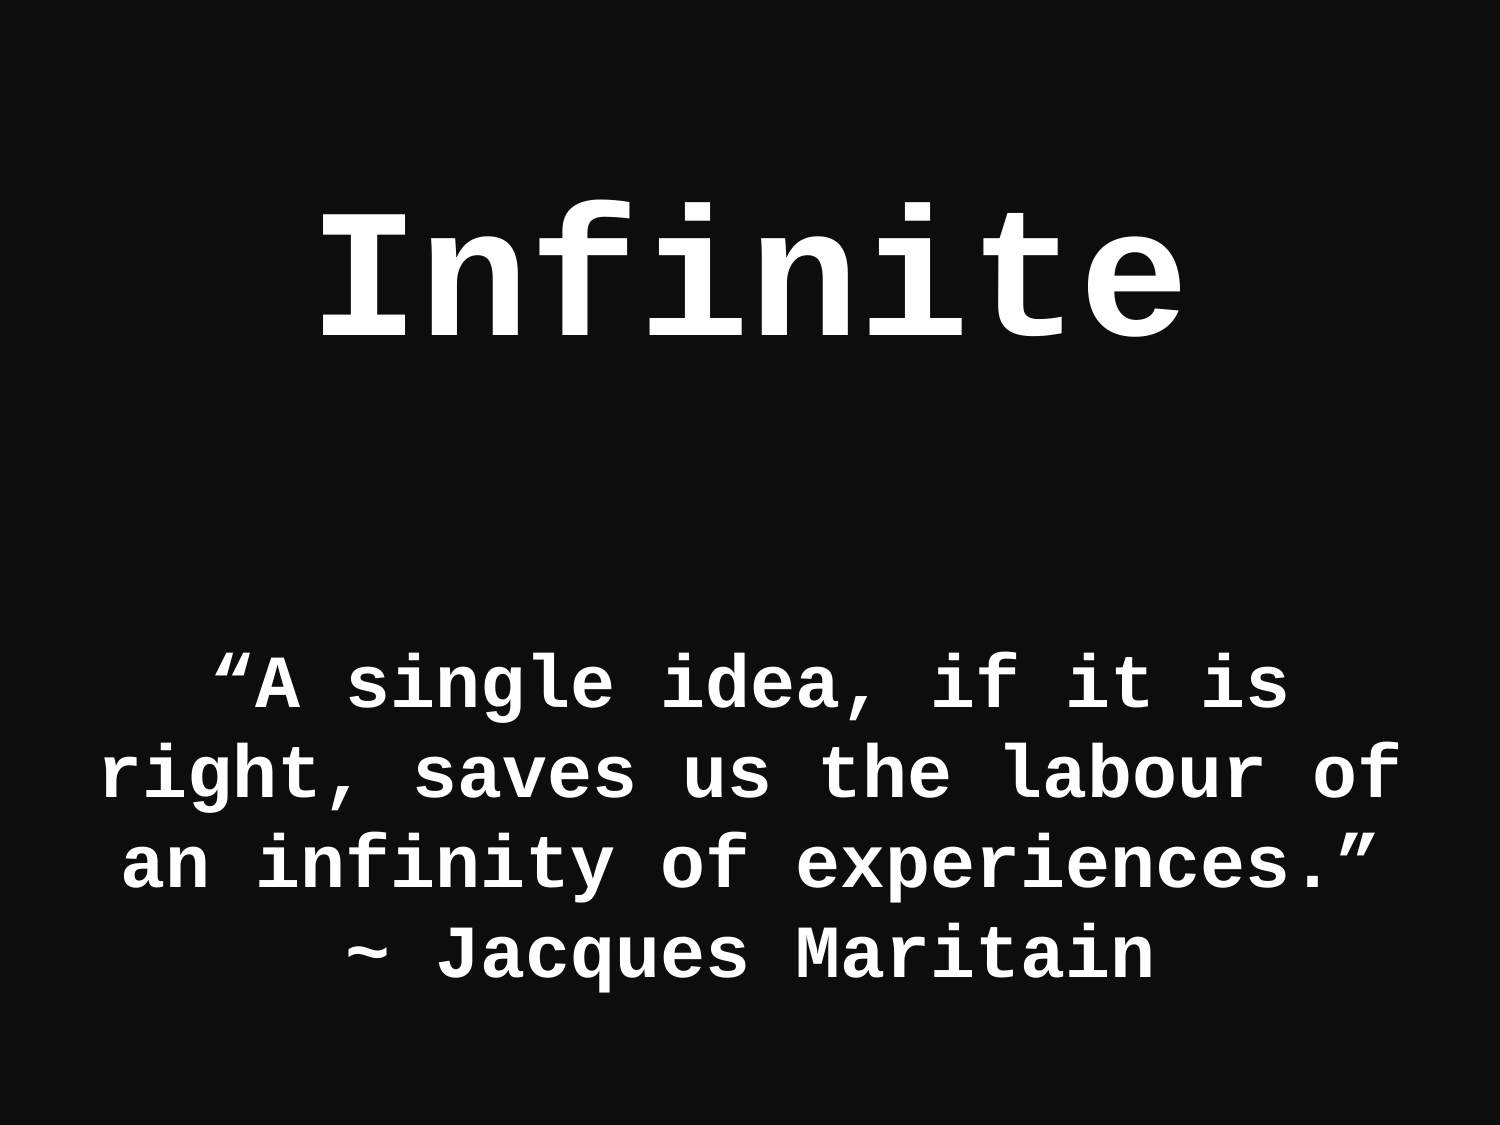

# Infinite
“A single idea, if it is right, saves us the labour of an infinity of experiences.” ~ Jacques Maritain